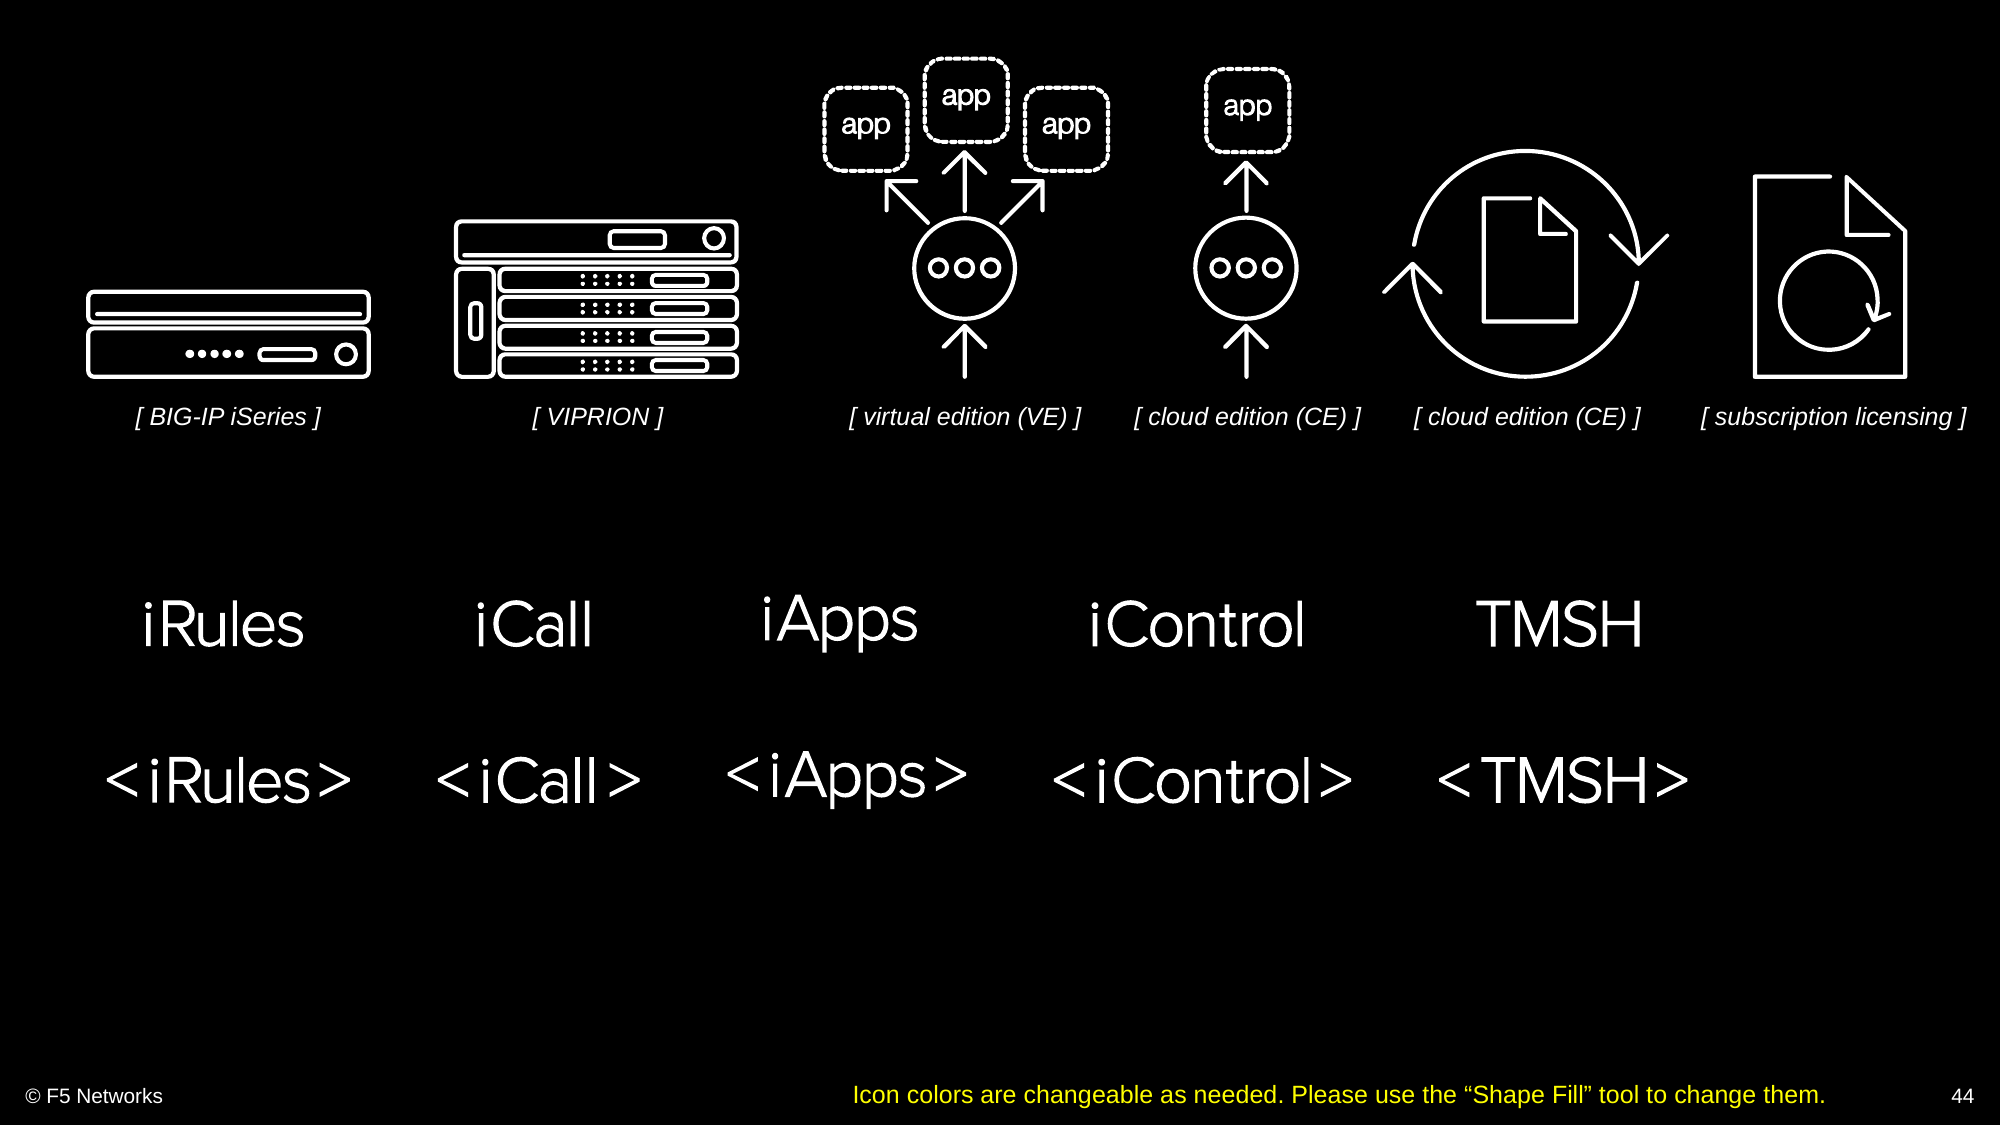

[ BIG-IP iSeries ]
[ VIPRION ]
[ virtual edition (VE) ]
[ cloud edition (CE) ]
[ cloud edition (CE) ]
[ subscription licensing ]

© F5 Networks
44
Icon colors are changeable as needed. Please use the “Shape Fill” tool to change them.